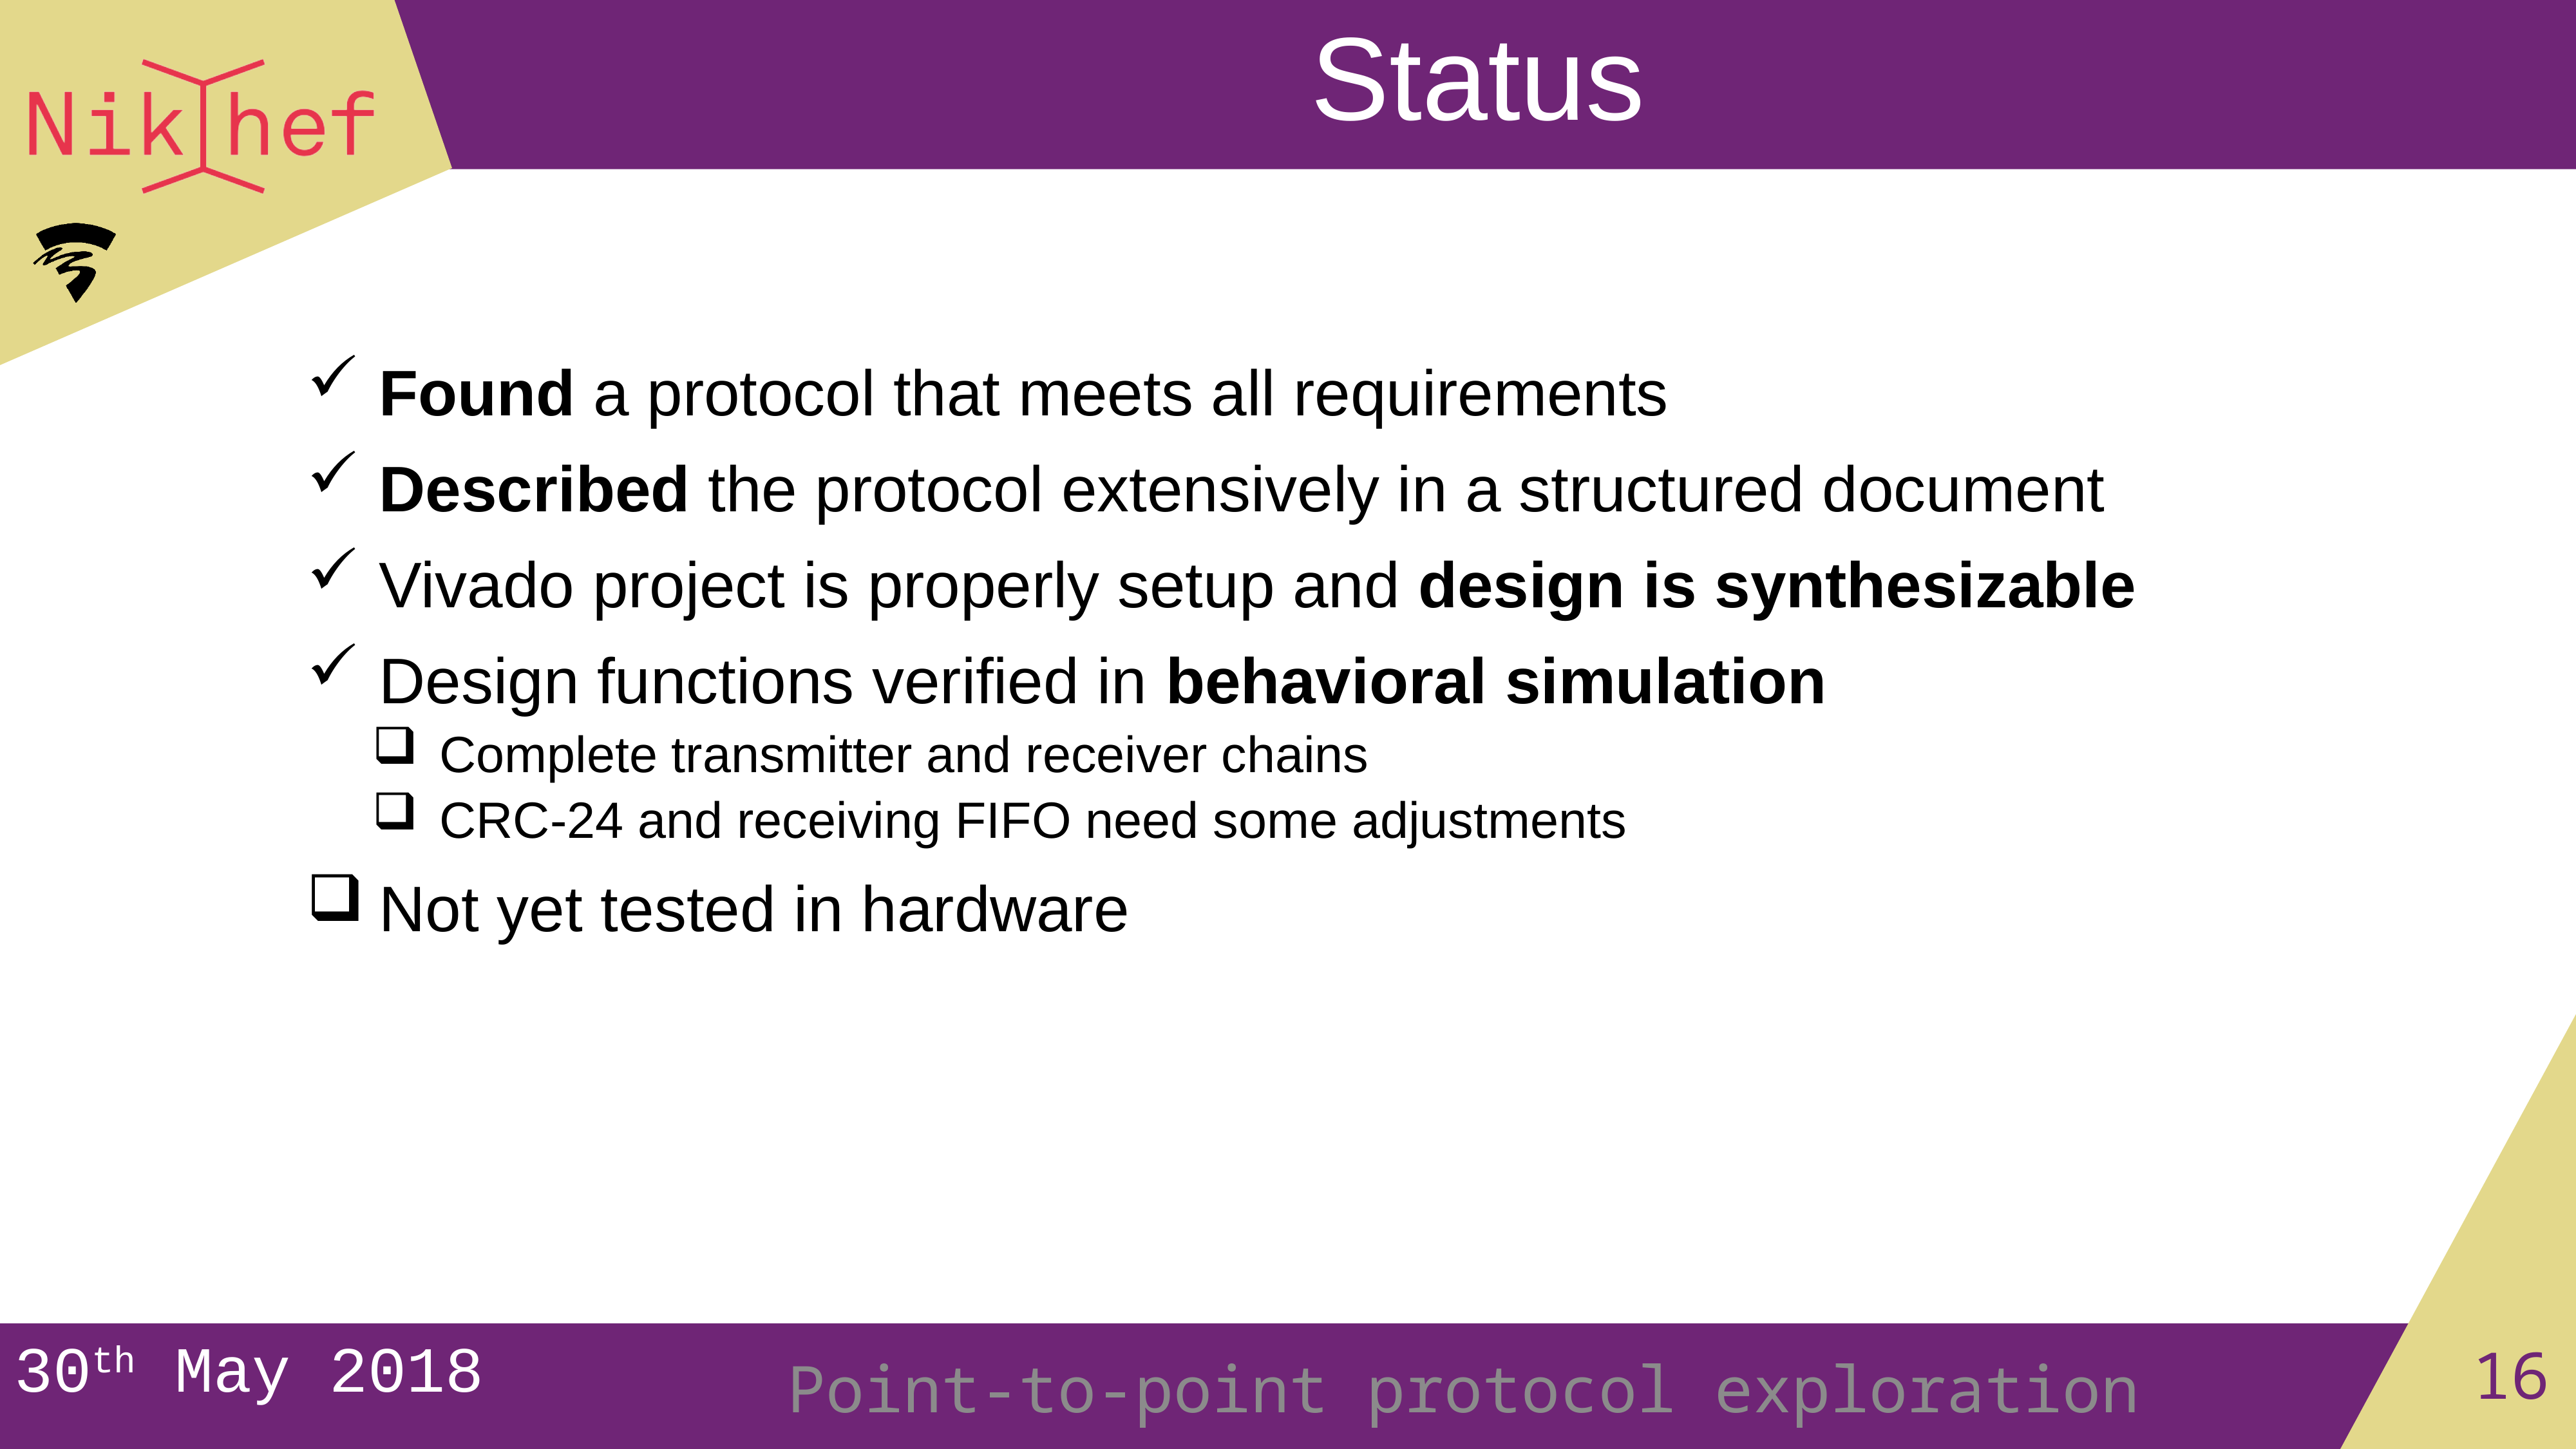

# Status
Found a protocol that meets all requirements
Described the protocol extensively in a structured document
Vivado project is properly setup and design is synthesizable
Design functions verified in behavioral simulation
Complete transmitter and receiver chains
CRC-24 and receiving FIFO need some adjustments
Not yet tested in hardware
30th May 2018
Point-to-point protocol exploration
16